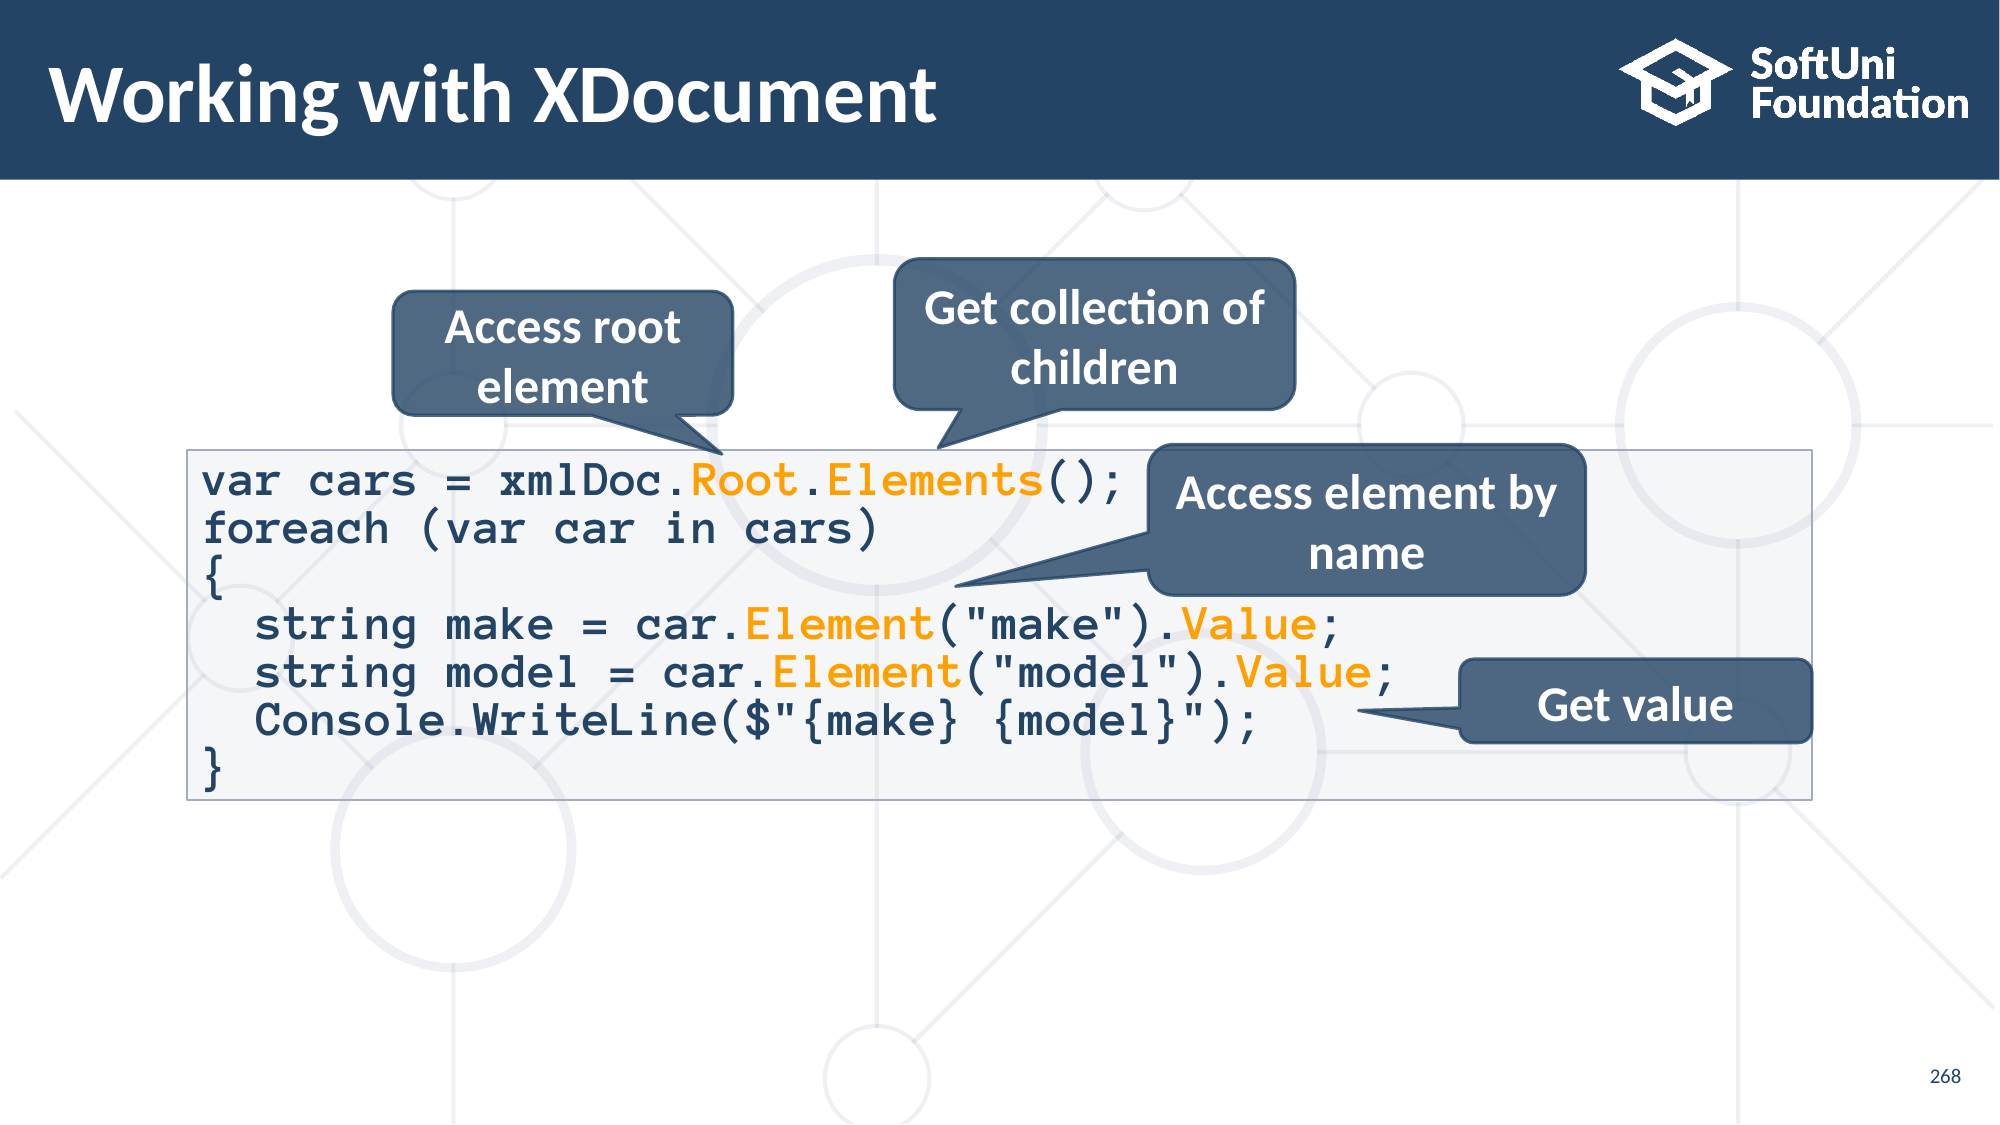

# Working with XDocument

Get collection of children
Access root element
Access element by name
var cars = xmlDoc.Root.Elements();
foreach (var car in cars)
{
  string make = car.Element("make").Value;
  string model = car.Element("model").Value;
  Console.WriteLine($"{make} {model}");
}
Get value
268